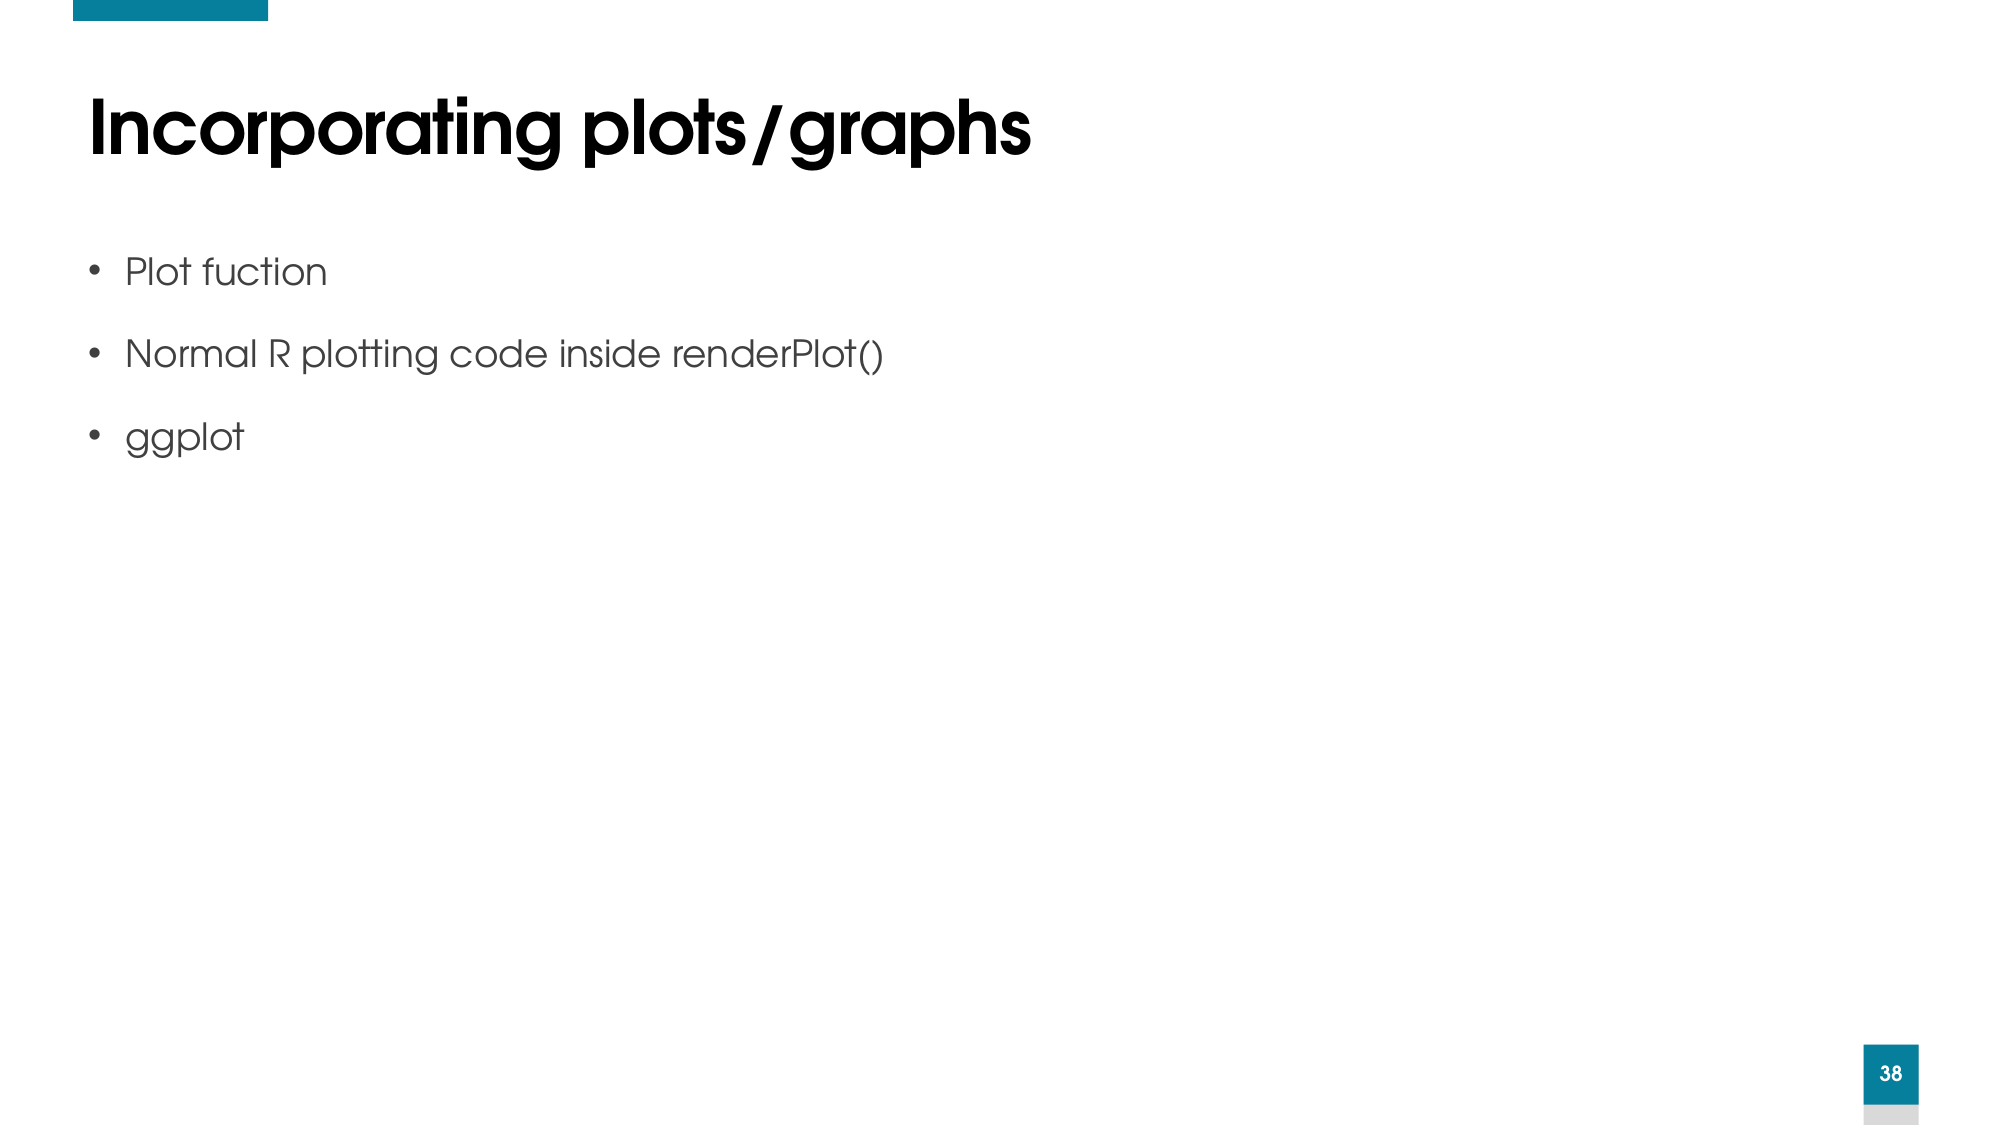

# Incorporating plots/graphs
Plot fuction
Normal R plotting code inside renderPlot()
ggplot